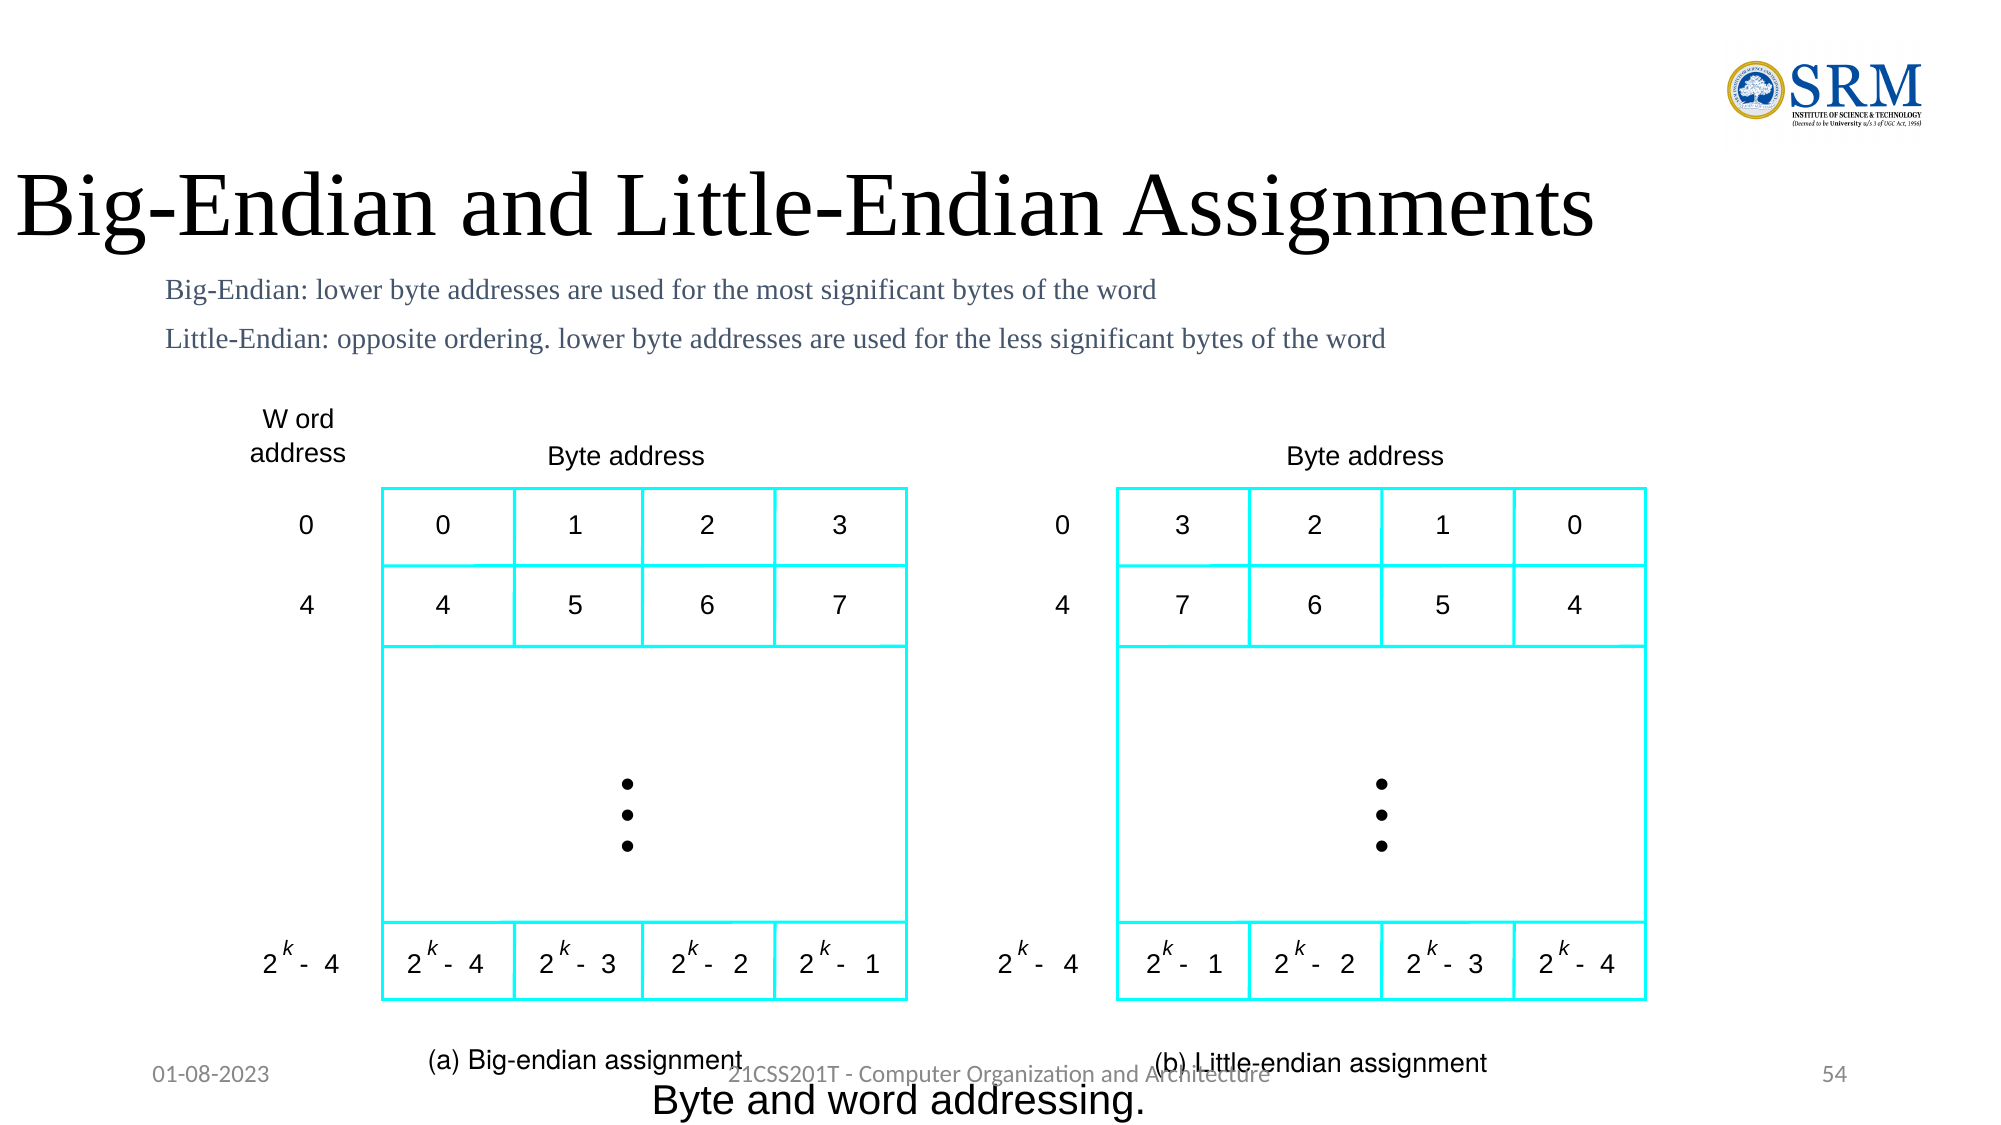

Big-Endian and Little-Endian Assignments
Big-Endian: lower byte addresses are used for the most significant bytes of the word
Little-Endian: opposite ordering. lower byte addresses are used for the less significant bytes of the word
W
ord
address
Byte address
Byte address

 0
0
1
2
3
0
3
2
1
0
4
4
5
6
7
4
7
6
5
4

•
•
•

•
•
•

k
k
k
k
k
k
k
k
k
k
2
-
4
2
-
4
2
-
3
2
-
2
2
-
1
2
-
4
2
-
1
2
-
2
2
-
3
2
-
4
(a) Big-endian assignment
01-08-2023
21CSS201T - Computer Organization and Architecture
54
(b) Little-endian assignment
Byte and word addressing.